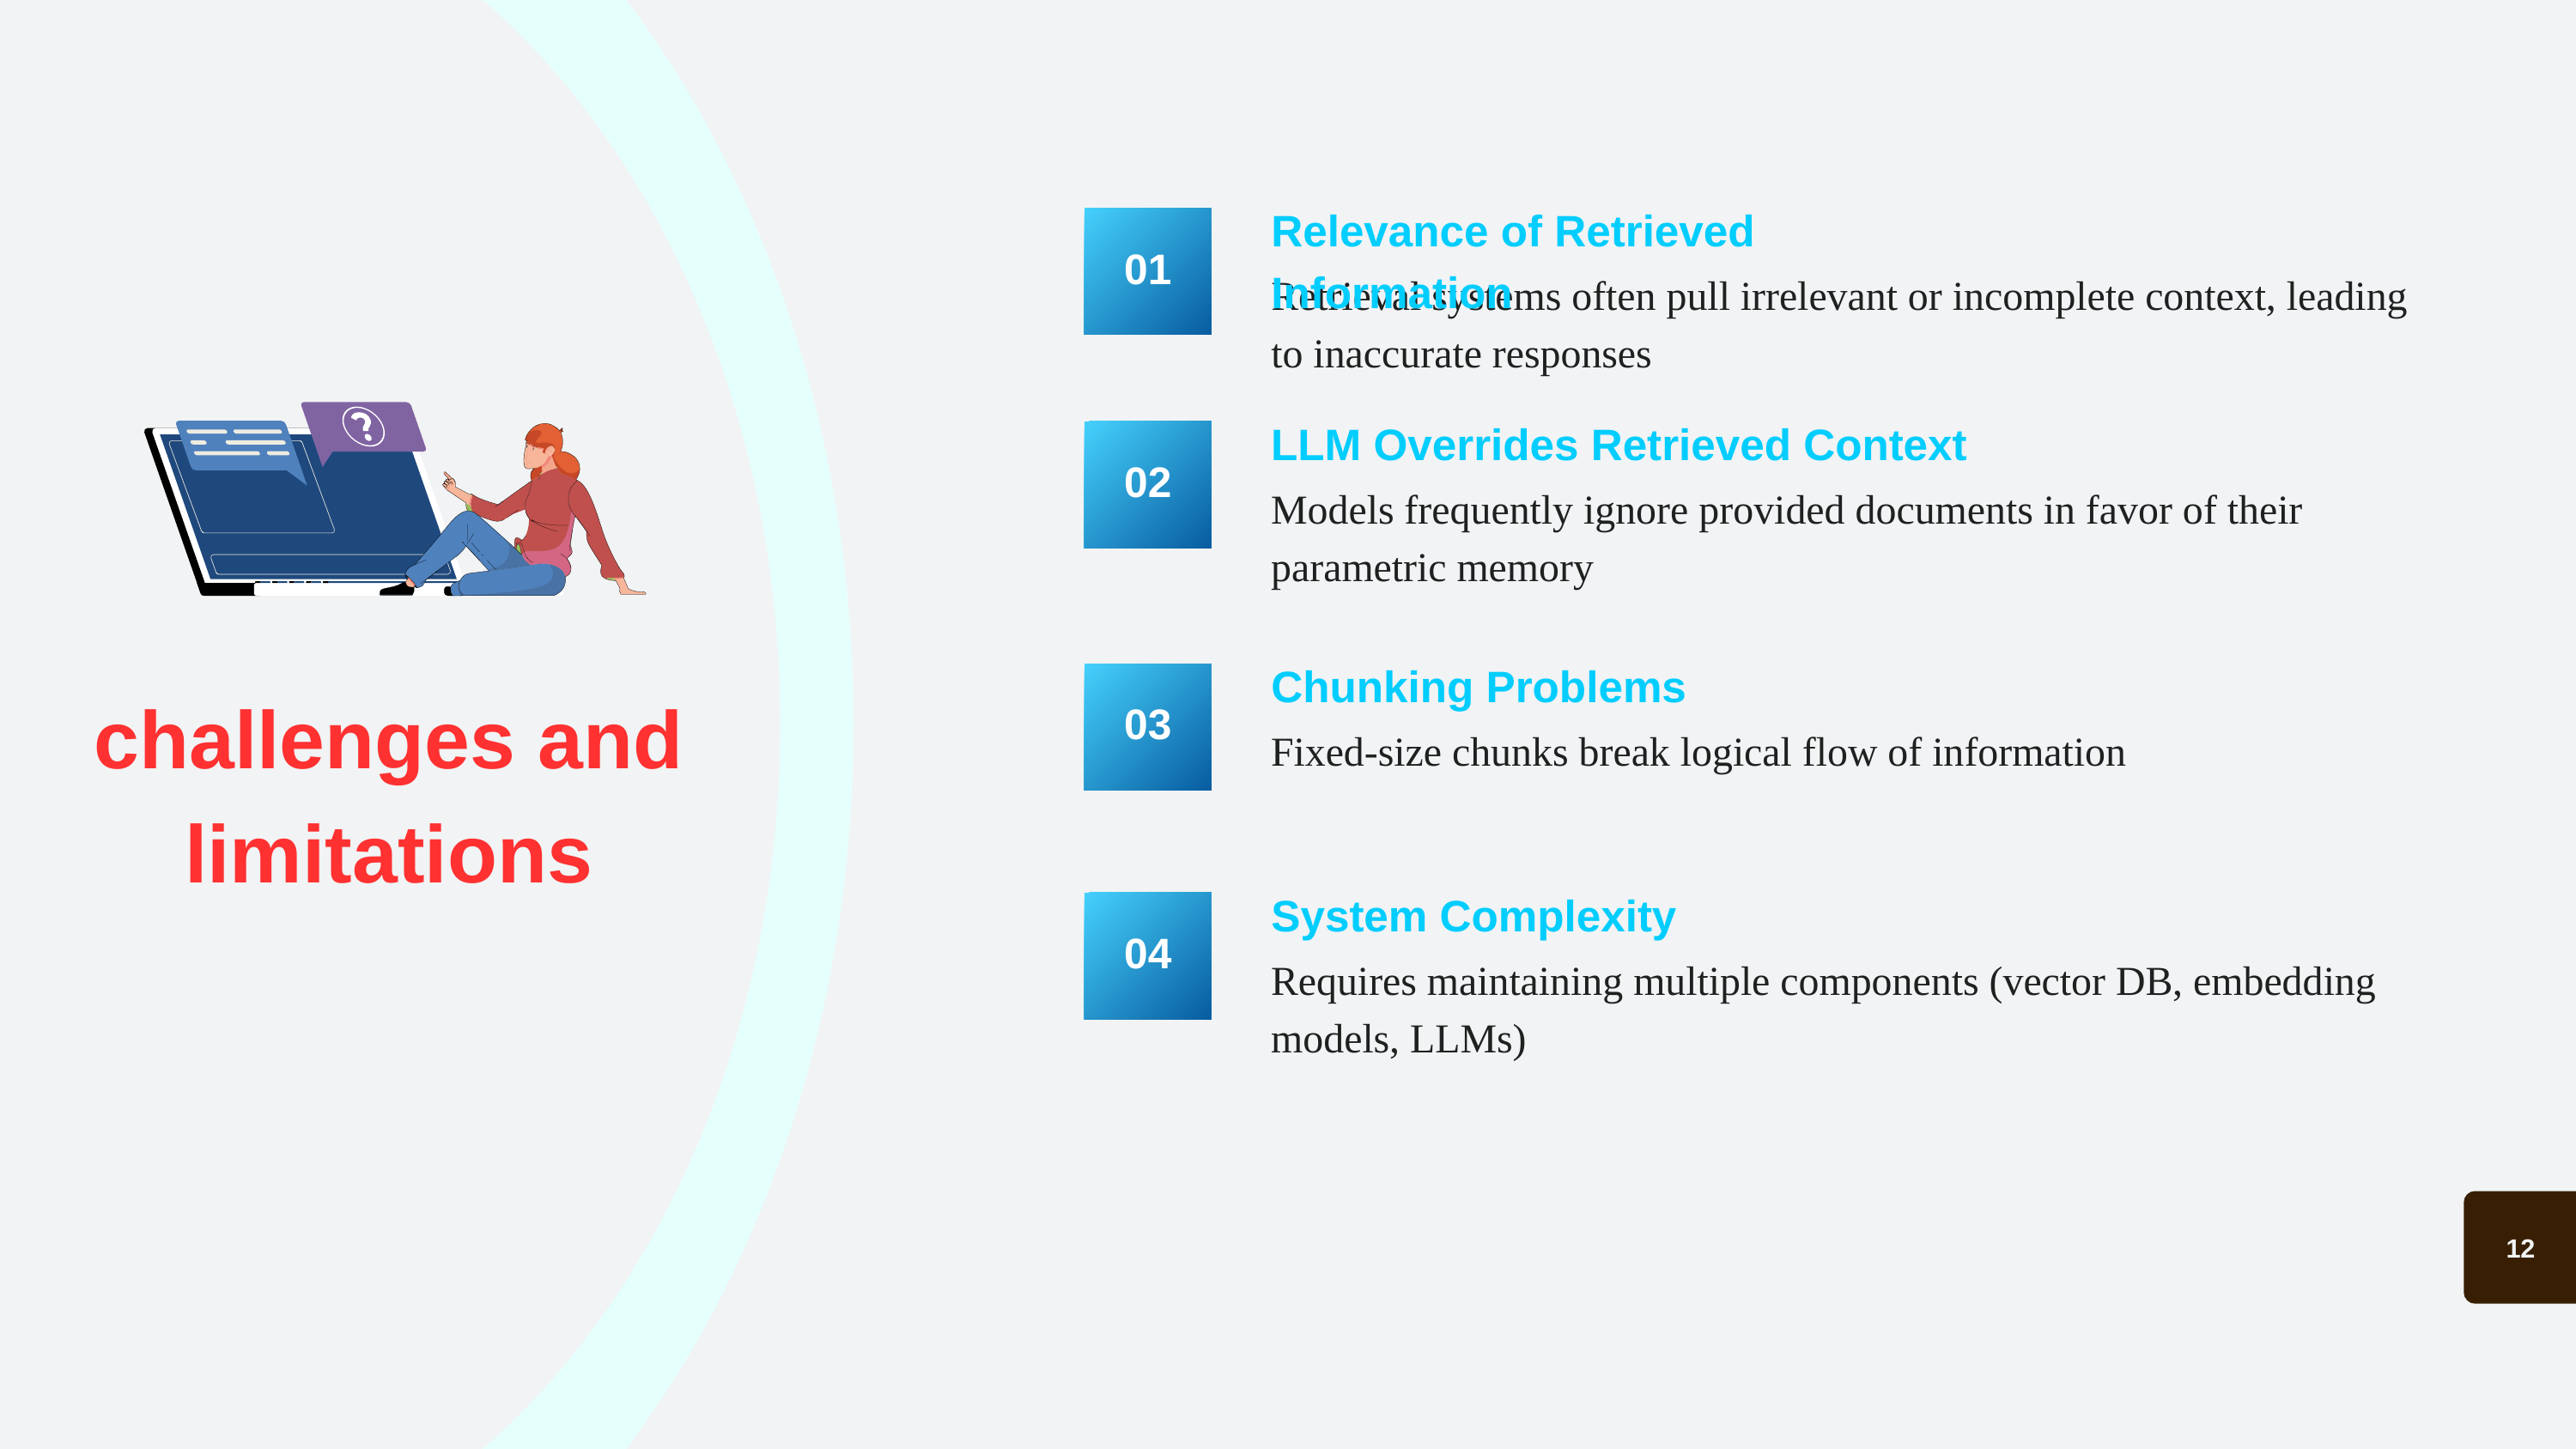

Relevance of Retrieved Information

01
Retrieval systems often pull irrelevant or incomplete context, leading to inaccurate responses

LLM Overrides Retrieved Context

02
Models frequently ignore provided documents in favor of their parametric memory
Chunking Problems

challenges and limitations
03
Fixed-size chunks break logical flow of information
System Complexity

04
Requires maintaining multiple components (vector DB, embedding models, LLMs)

12